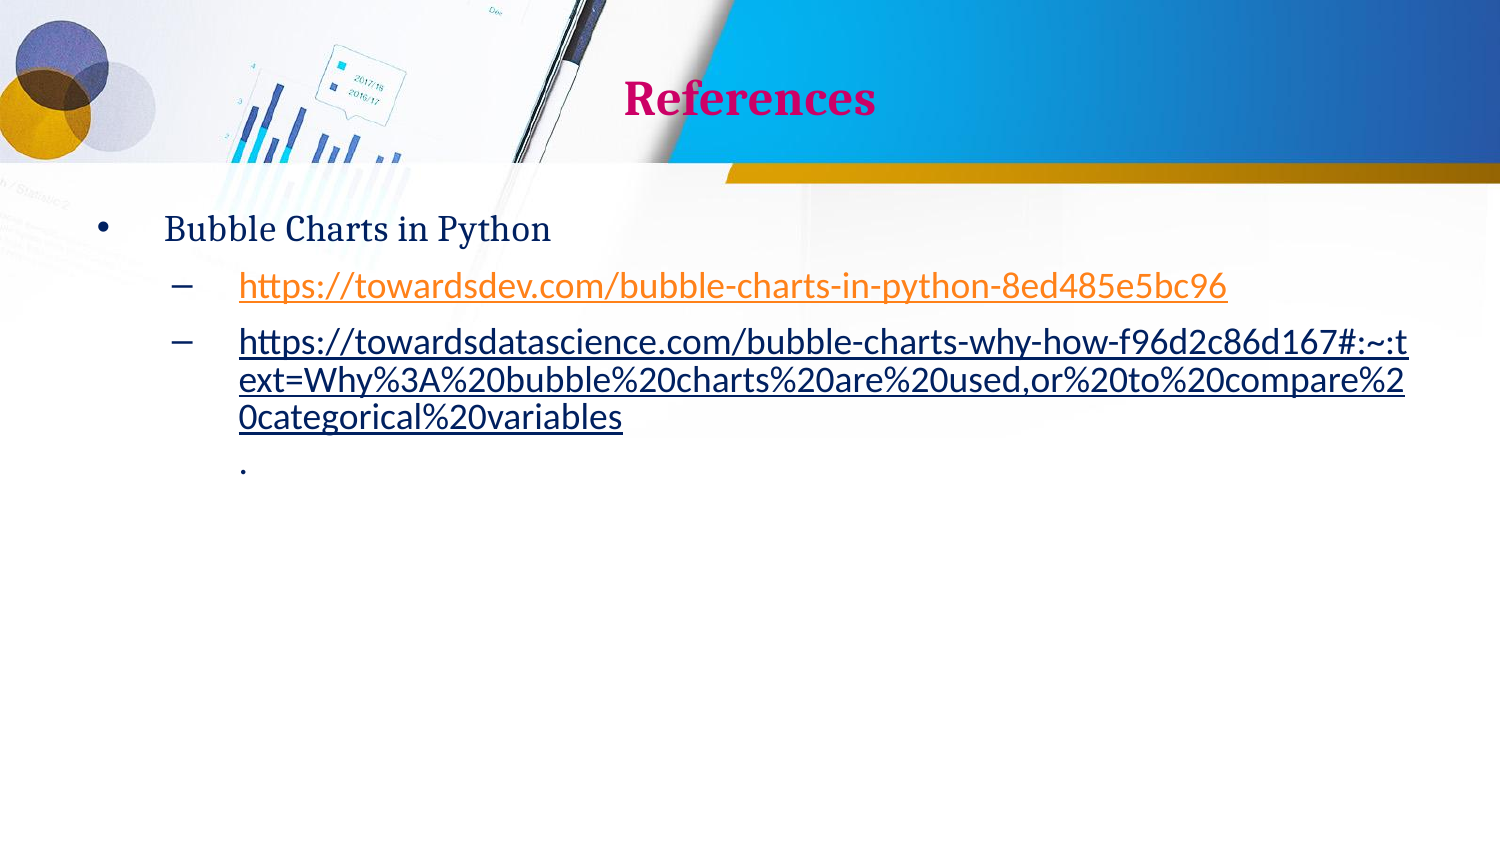

# References
Bubble Charts in Python
https://towardsdev.com/bubble-charts-in-python-8ed485e5bc96
https://towardsdatascience.com/bubble-charts-why-how-f96d2c86d167#:~:text=Why%3A%20bubble%20charts%20are%20used,or%20to%20compare%20categorical%20variables.